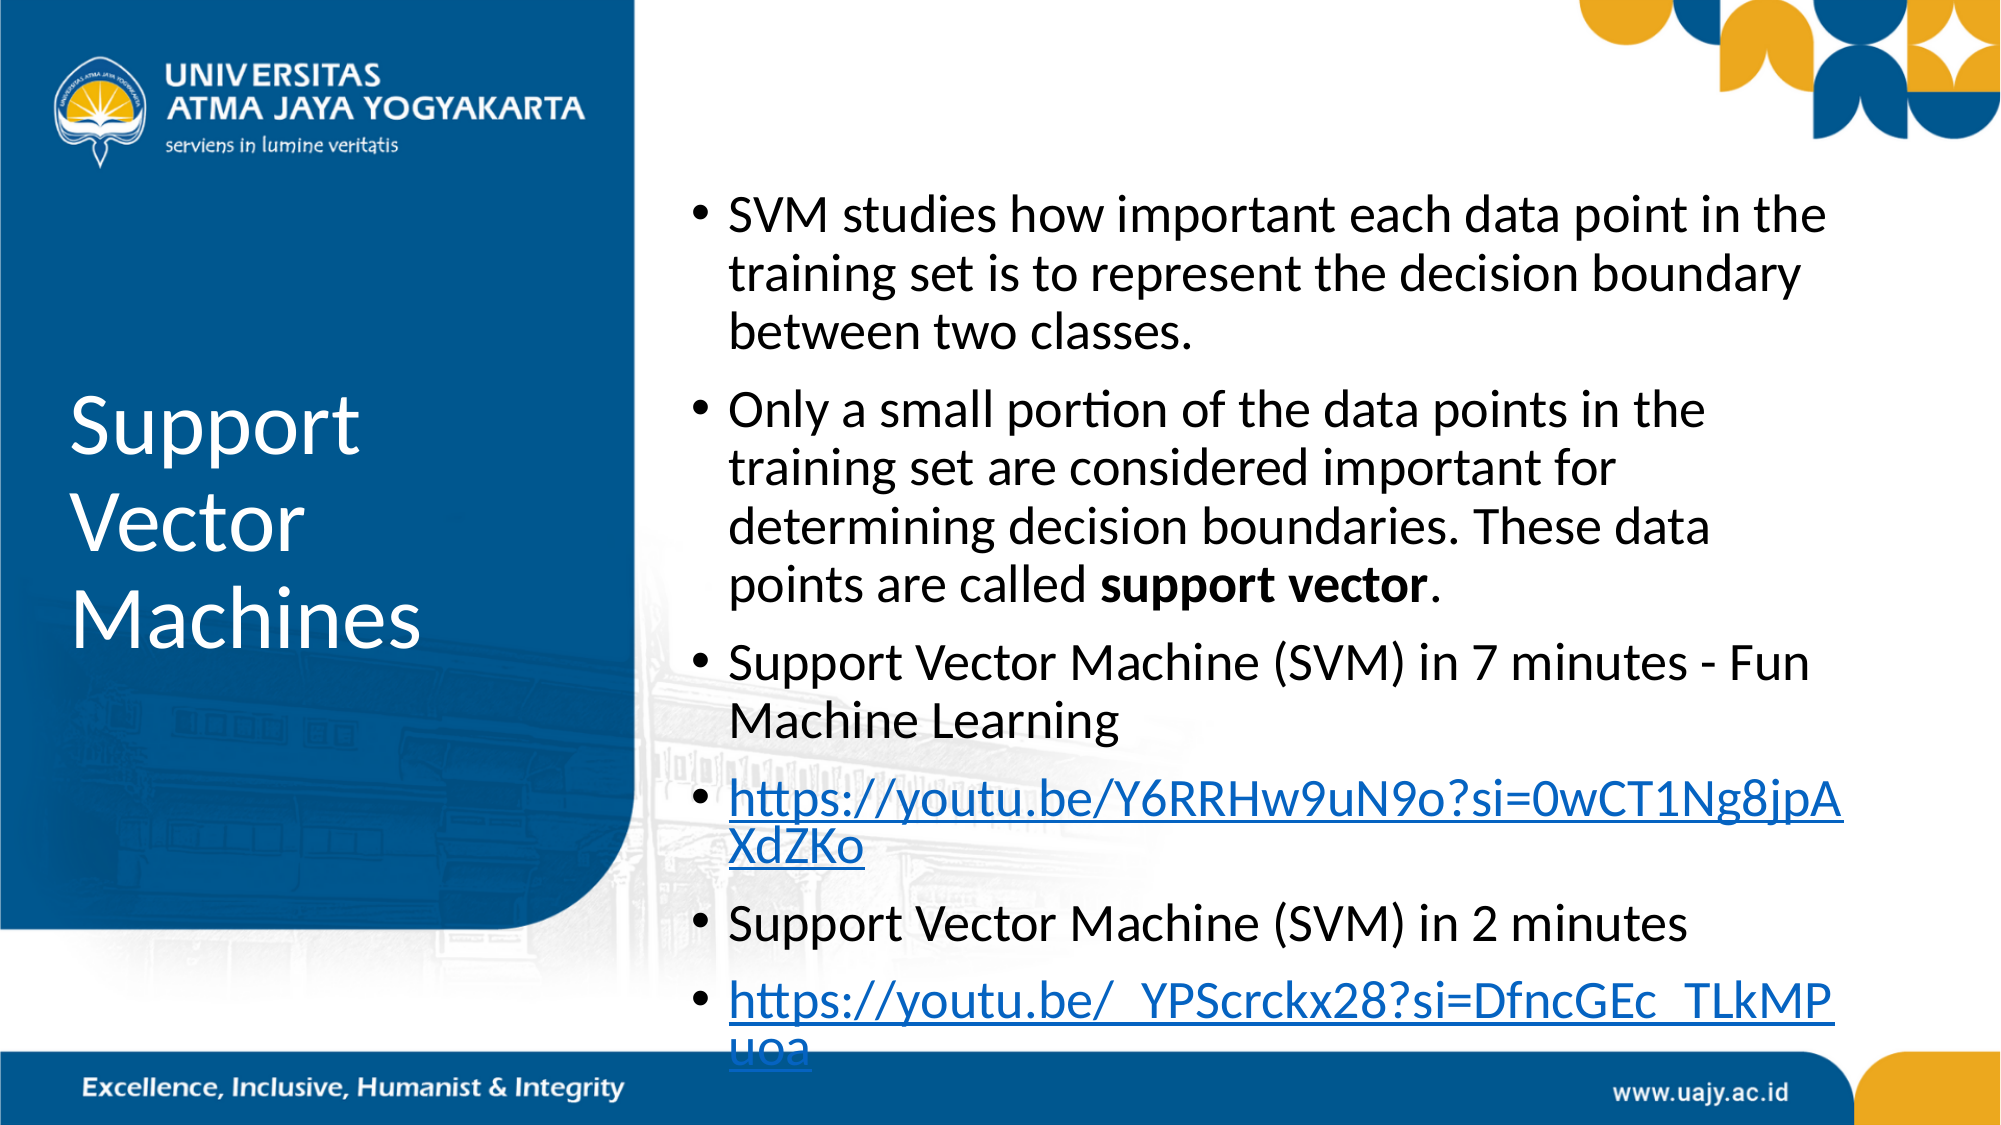

SVM studies how important each data point in the training set is to represent the decision boundary between two classes.
Only a small portion of the data points in the training set are considered important for determining decision boundaries. These data points are called support vector.
Support Vector Machine (SVM) in 7 minutes - Fun Machine Learning
https://youtu.be/Y6RRHw9uN9o?si=0wCT1Ng8jpAXdZKo
Support Vector Machine (SVM) in 2 minutes
https://youtu.be/_YPScrckx28?si=DfncGEc_TLkMPuoa

# Support Vector Machines